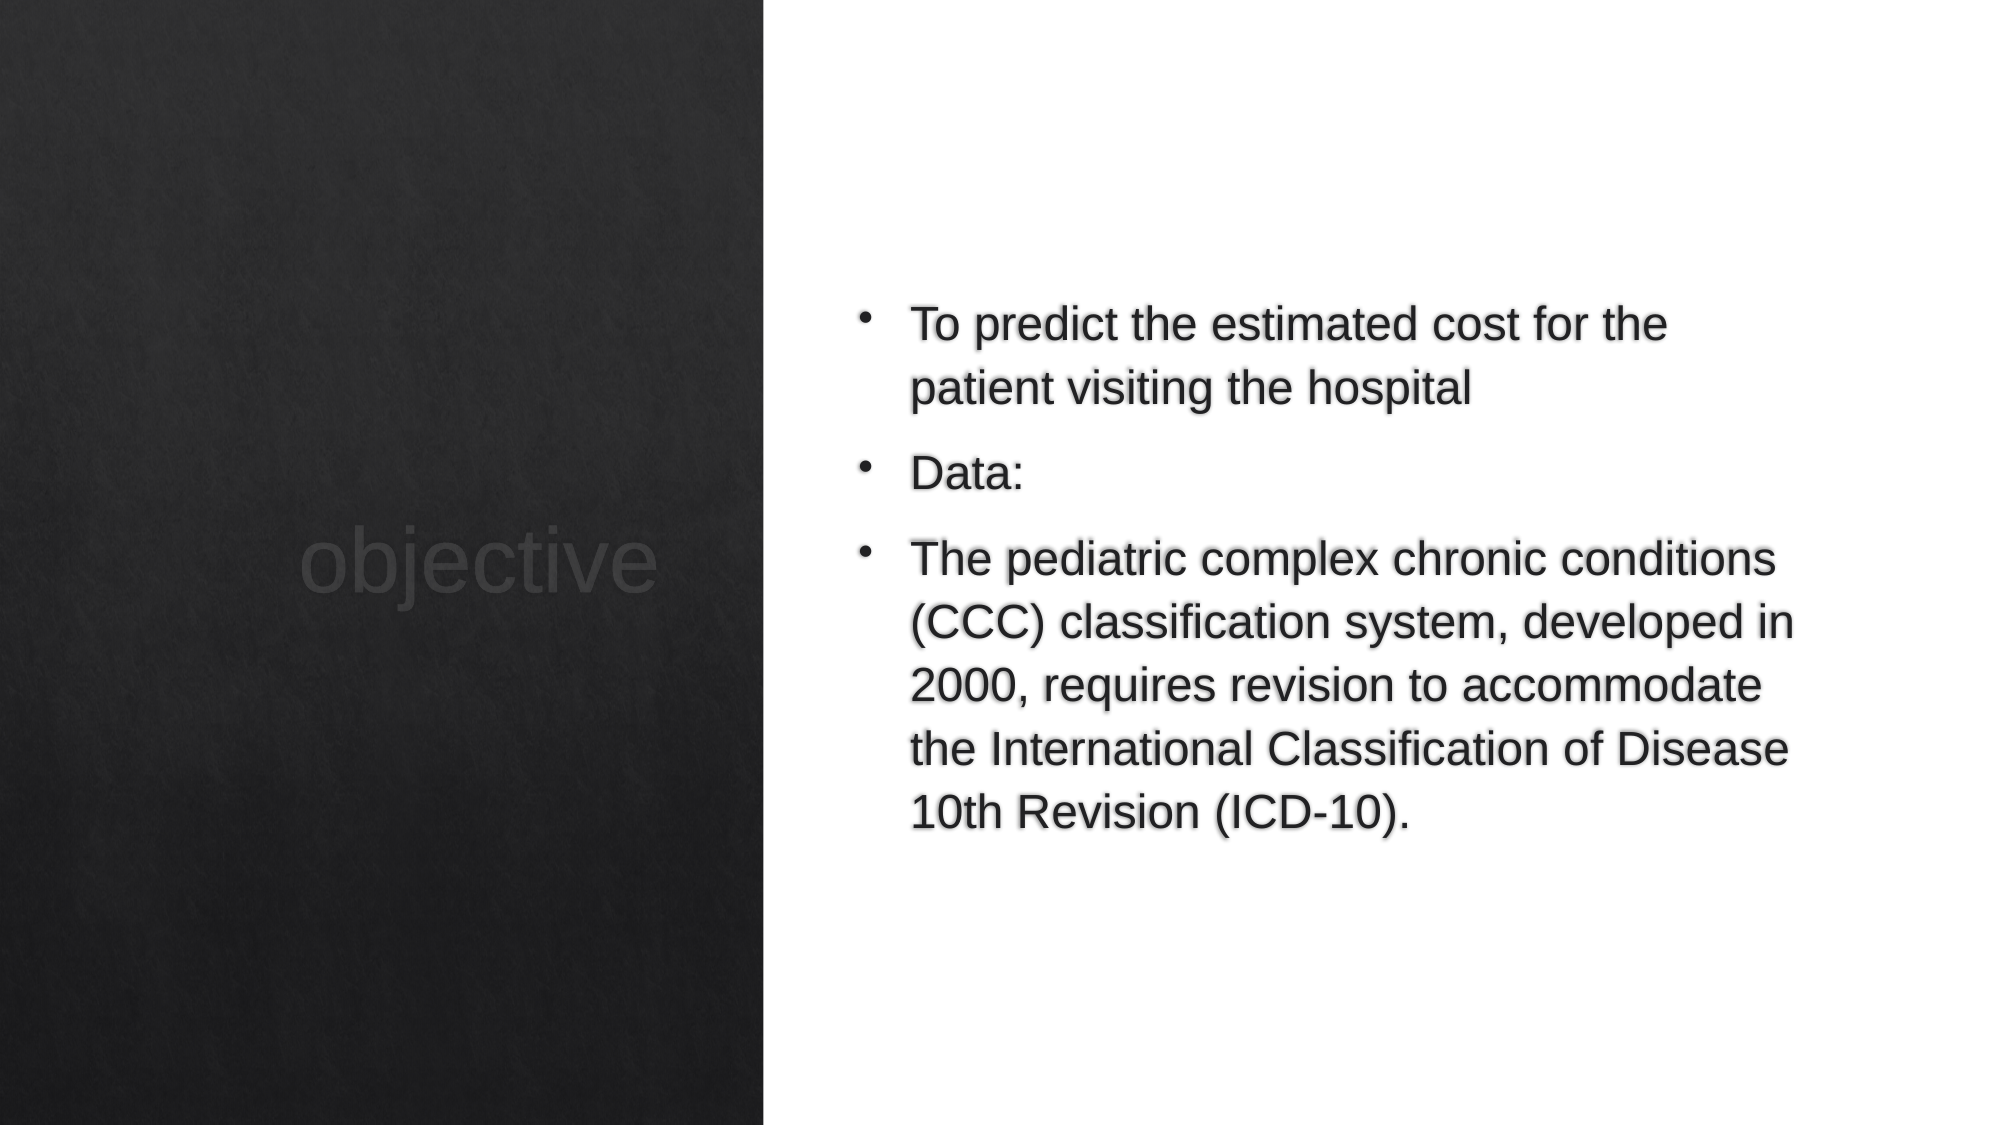

To predict the estimated cost for the patient visiting the hospital
Data:
The pediatric complex chronic conditions (CCC) classification system, developed in 2000, requires revision to accommodate the International Classification of Disease 10th Revision (ICD-10).
# objective